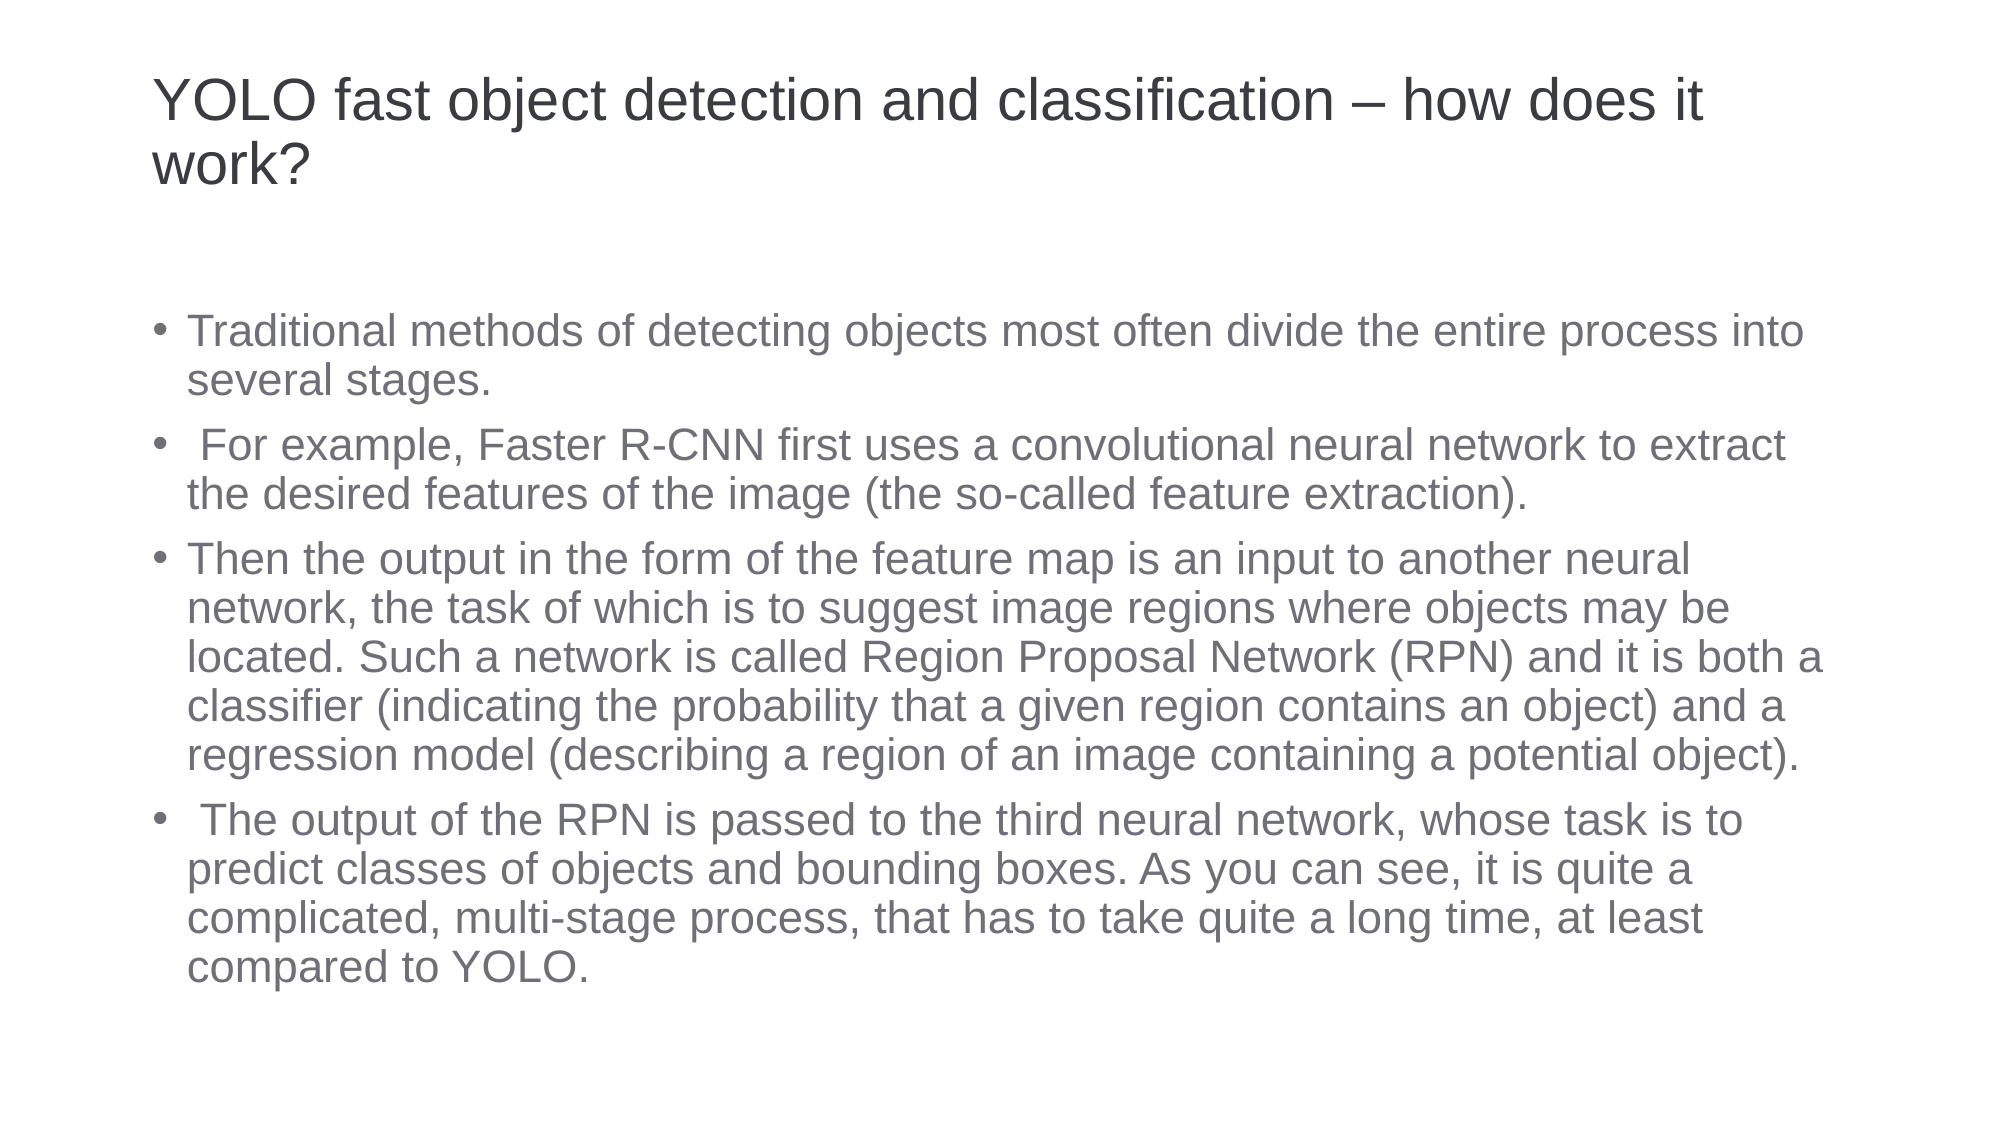

# YOLO fast object detection and classification – how does it work?
Traditional methods of detecting objects most often divide the entire process into several stages.
 For example, Faster R-CNN first uses a convolutional neural network to extract the desired features of the image (the so-called feature extraction).
Then the output in the form of the feature map is an input to another neural network, the task of which is to suggest image regions where objects may be located. Such a network is called Region Proposal Network (RPN) and it is both a classifier (indicating the probability that a given region contains an object) and a regression model (describing a region of an image containing a potential object).
 The output of the RPN is passed to the third neural network, whose task is to predict classes of objects and bounding boxes. As you can see, it is quite a complicated, multi-stage process, that has to take quite a long time, at least compared to YOLO.